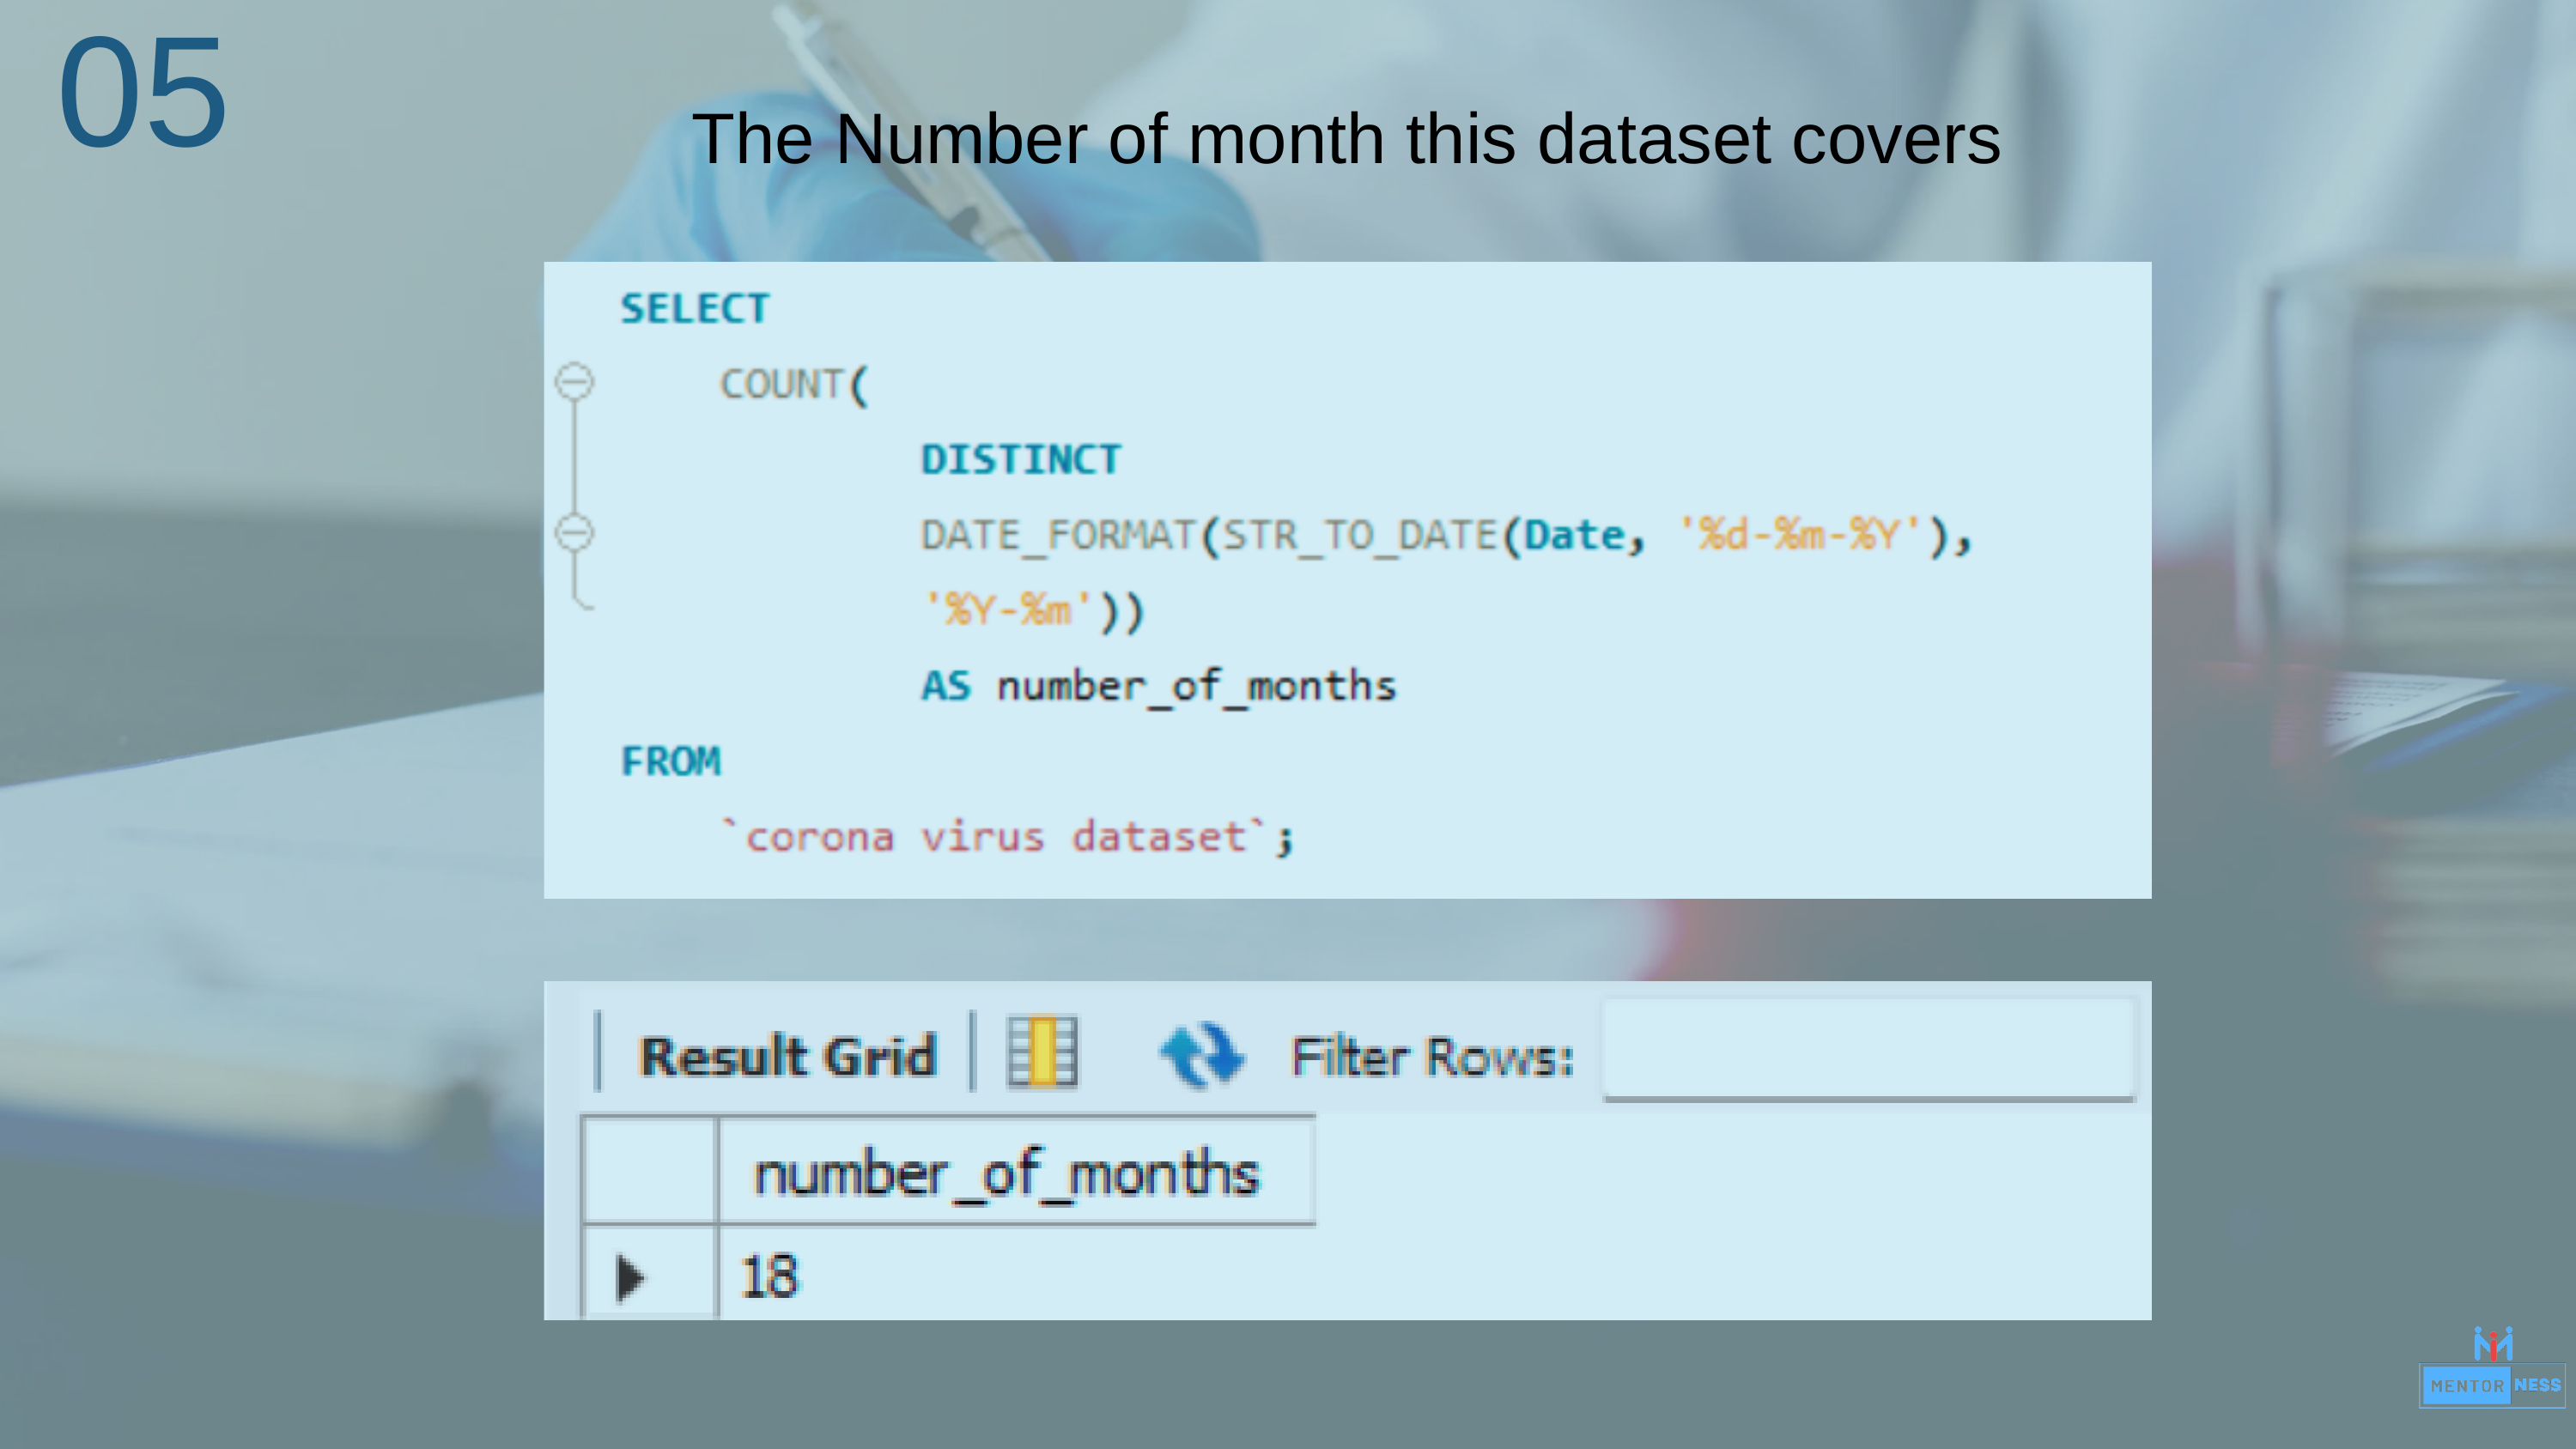

05
The Number of month this dataset covers